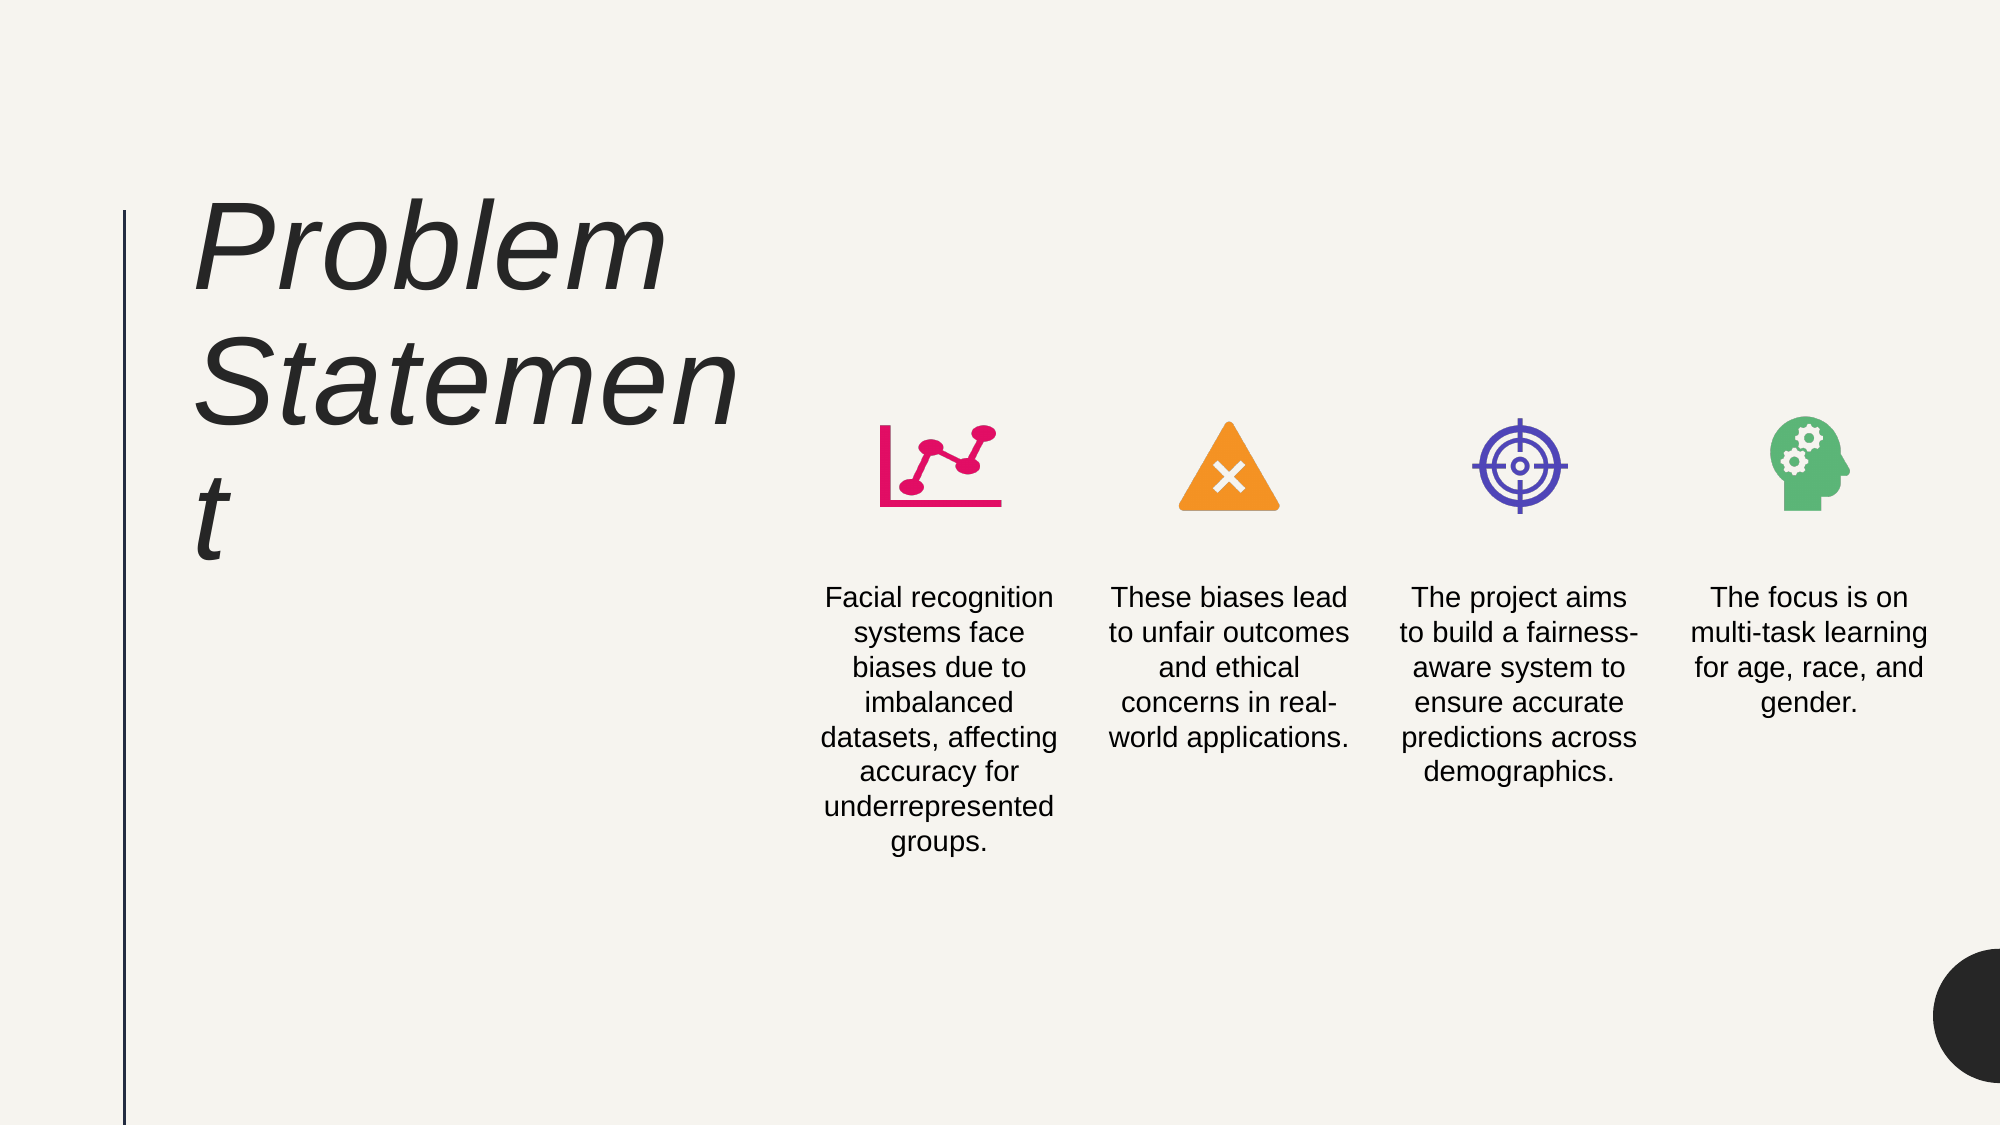

Facial recognition systems face biases due to imbalanced datasets, affecting accuracy for underrepresented groups.
These biases lead to unfair outcomes and ethical concerns in real-world applications.
The project aims to build a fairness-aware system to ensure accurate predictions across demographics.
The focus is on multi-task learning for age, race, and gender.
# Problem Statement